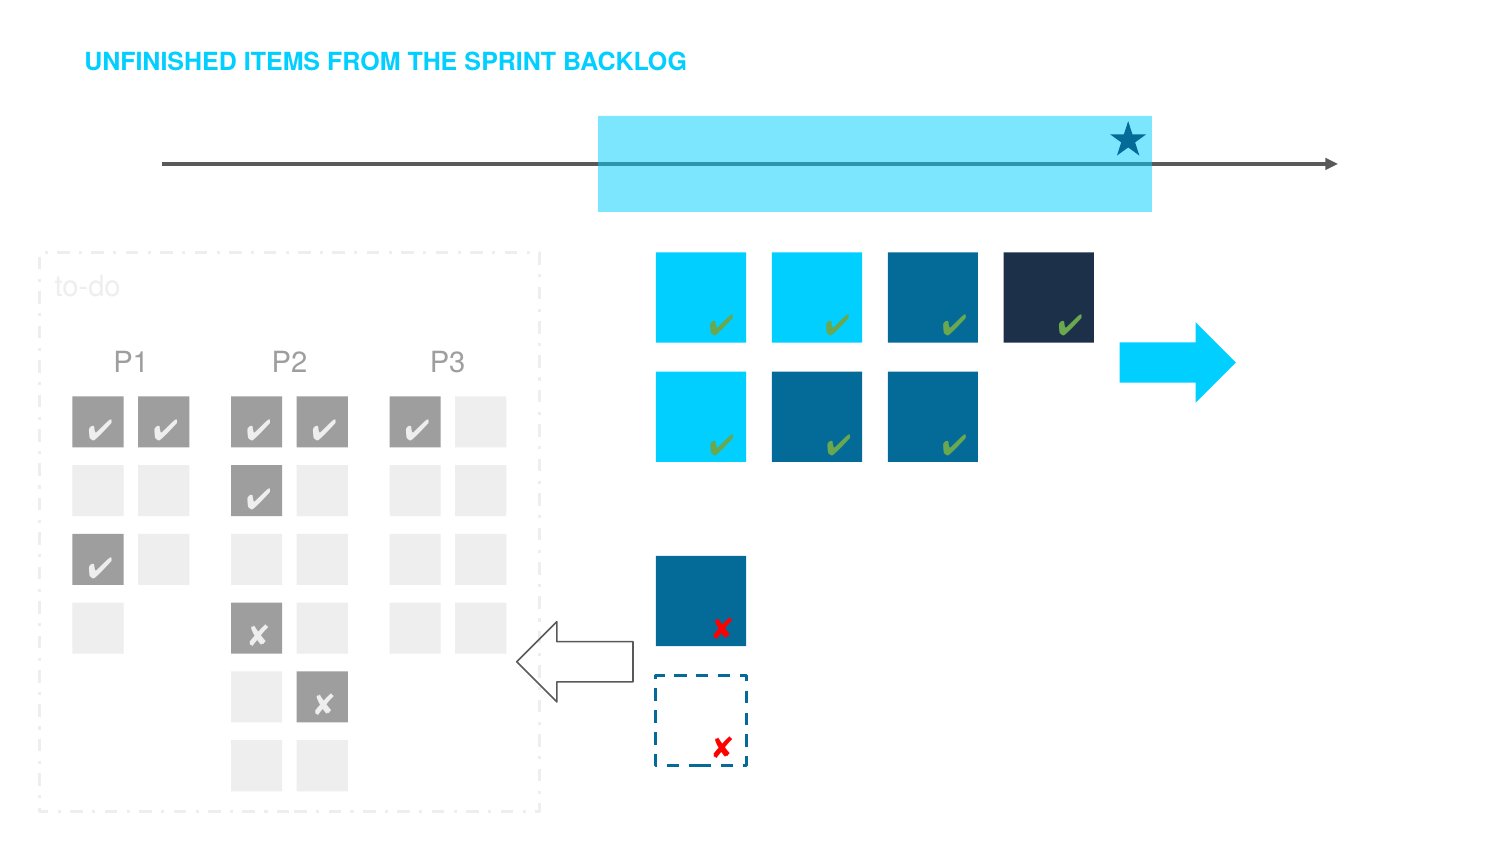

UNFINISHED ITEMS FROM THE SPRINT BACKLOG

to-do

✔
✔
✔
✔

P1
P2
P3

✔

✔

✔

✔

✔

✔
✔
✔

✔

✔

✘

✘

✘

✘